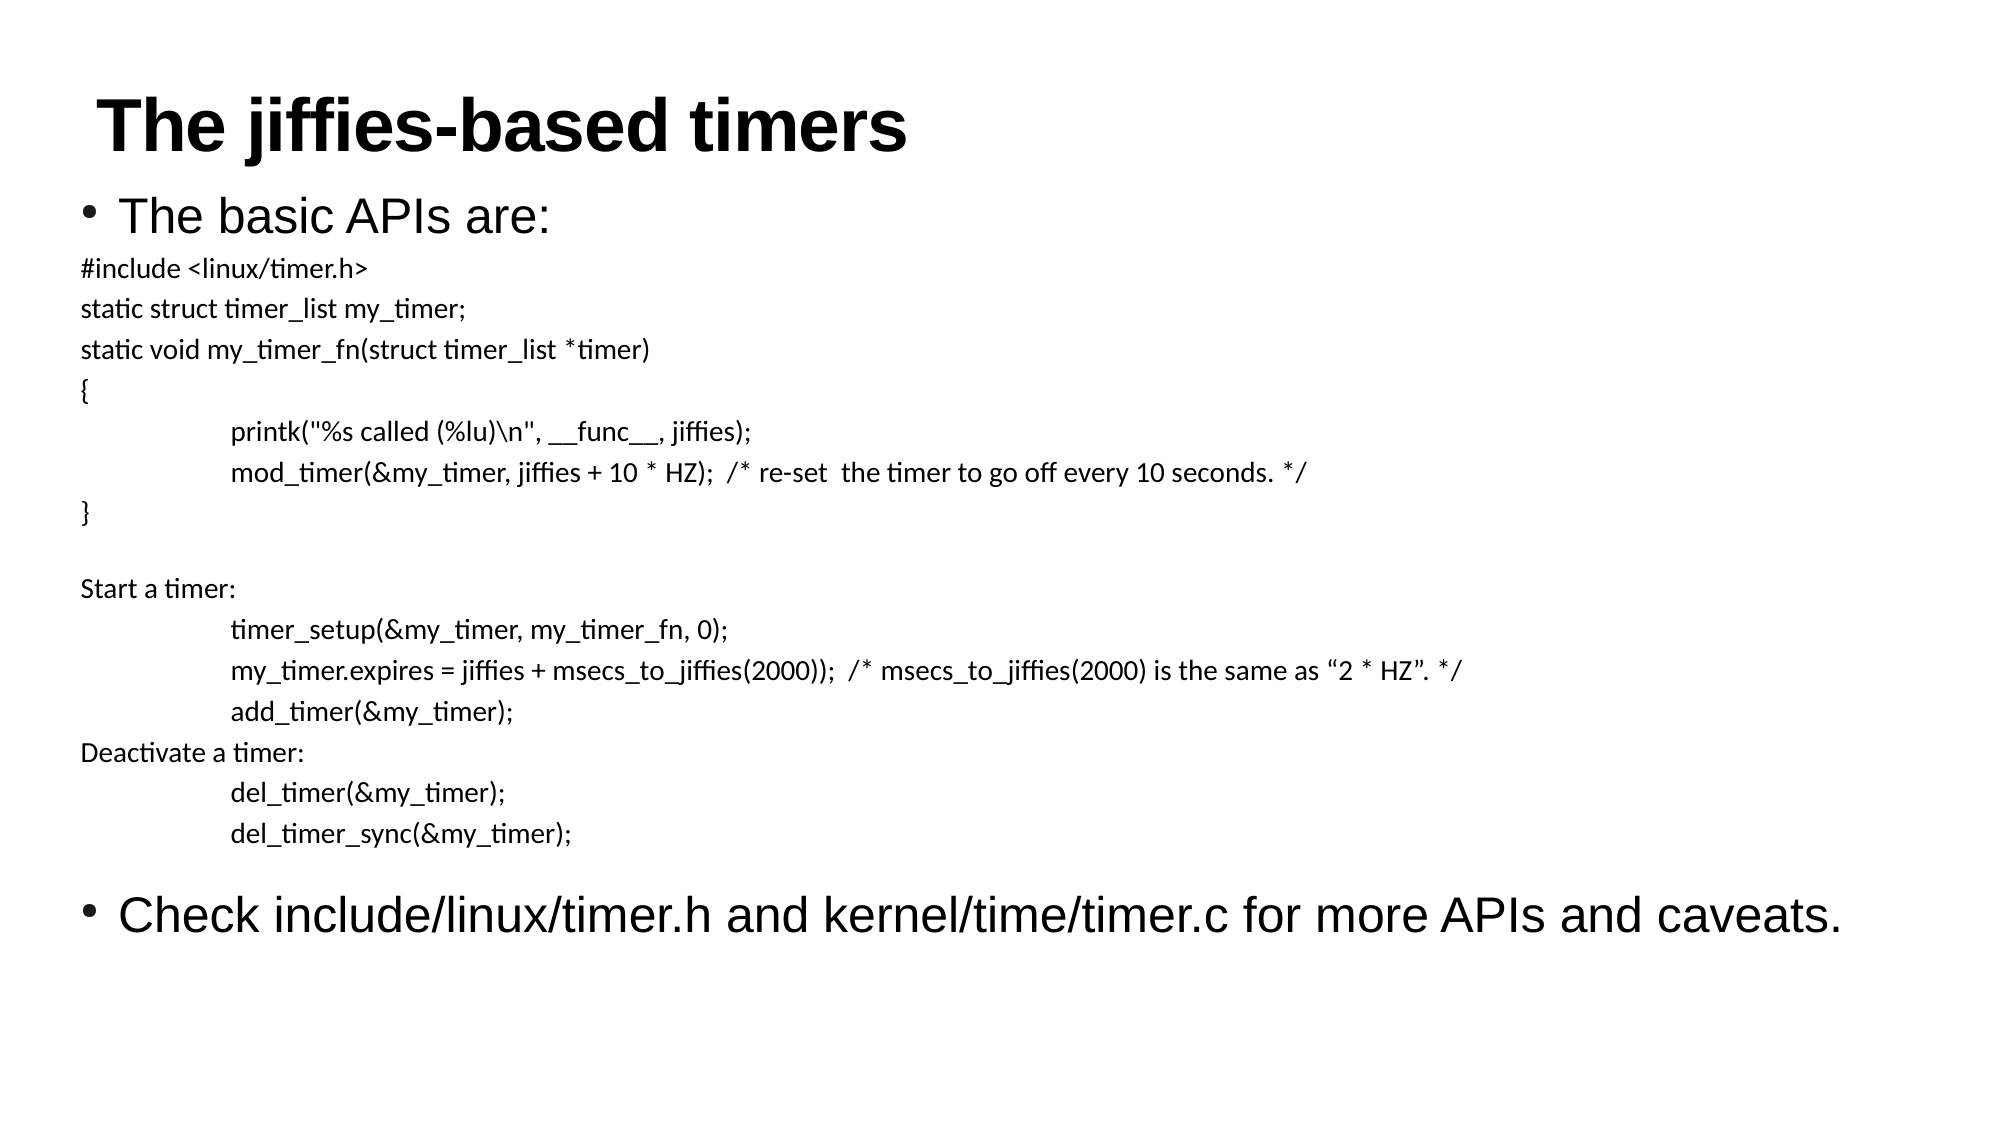

The jiffies-based timers
The basic APIs are:
#include <linux/timer.h>
static struct timer_list my_timer;
static void my_timer_fn(struct timer_list *timer)
{
	printk("%s called (%lu)\n", __func__, jiffies);
	mod_timer(&my_timer, jiffies + 10 * HZ);  /* re-set  the timer to go off every 10 seconds. */
}
Start a timer:
	timer_setup(&my_timer, my_timer_fn, 0);
	my_timer.expires = jiffies + msecs_to_jiffies(2000));  /* msecs_to_jiffies(2000) is the same as “2 * HZ”. */
	add_timer(&my_timer);
Deactivate a timer:
	del_timer(&my_timer);
	del_timer_sync(&my_timer);

Check include/linux/timer.h and kernel/time/timer.c for more APIs and caveats.